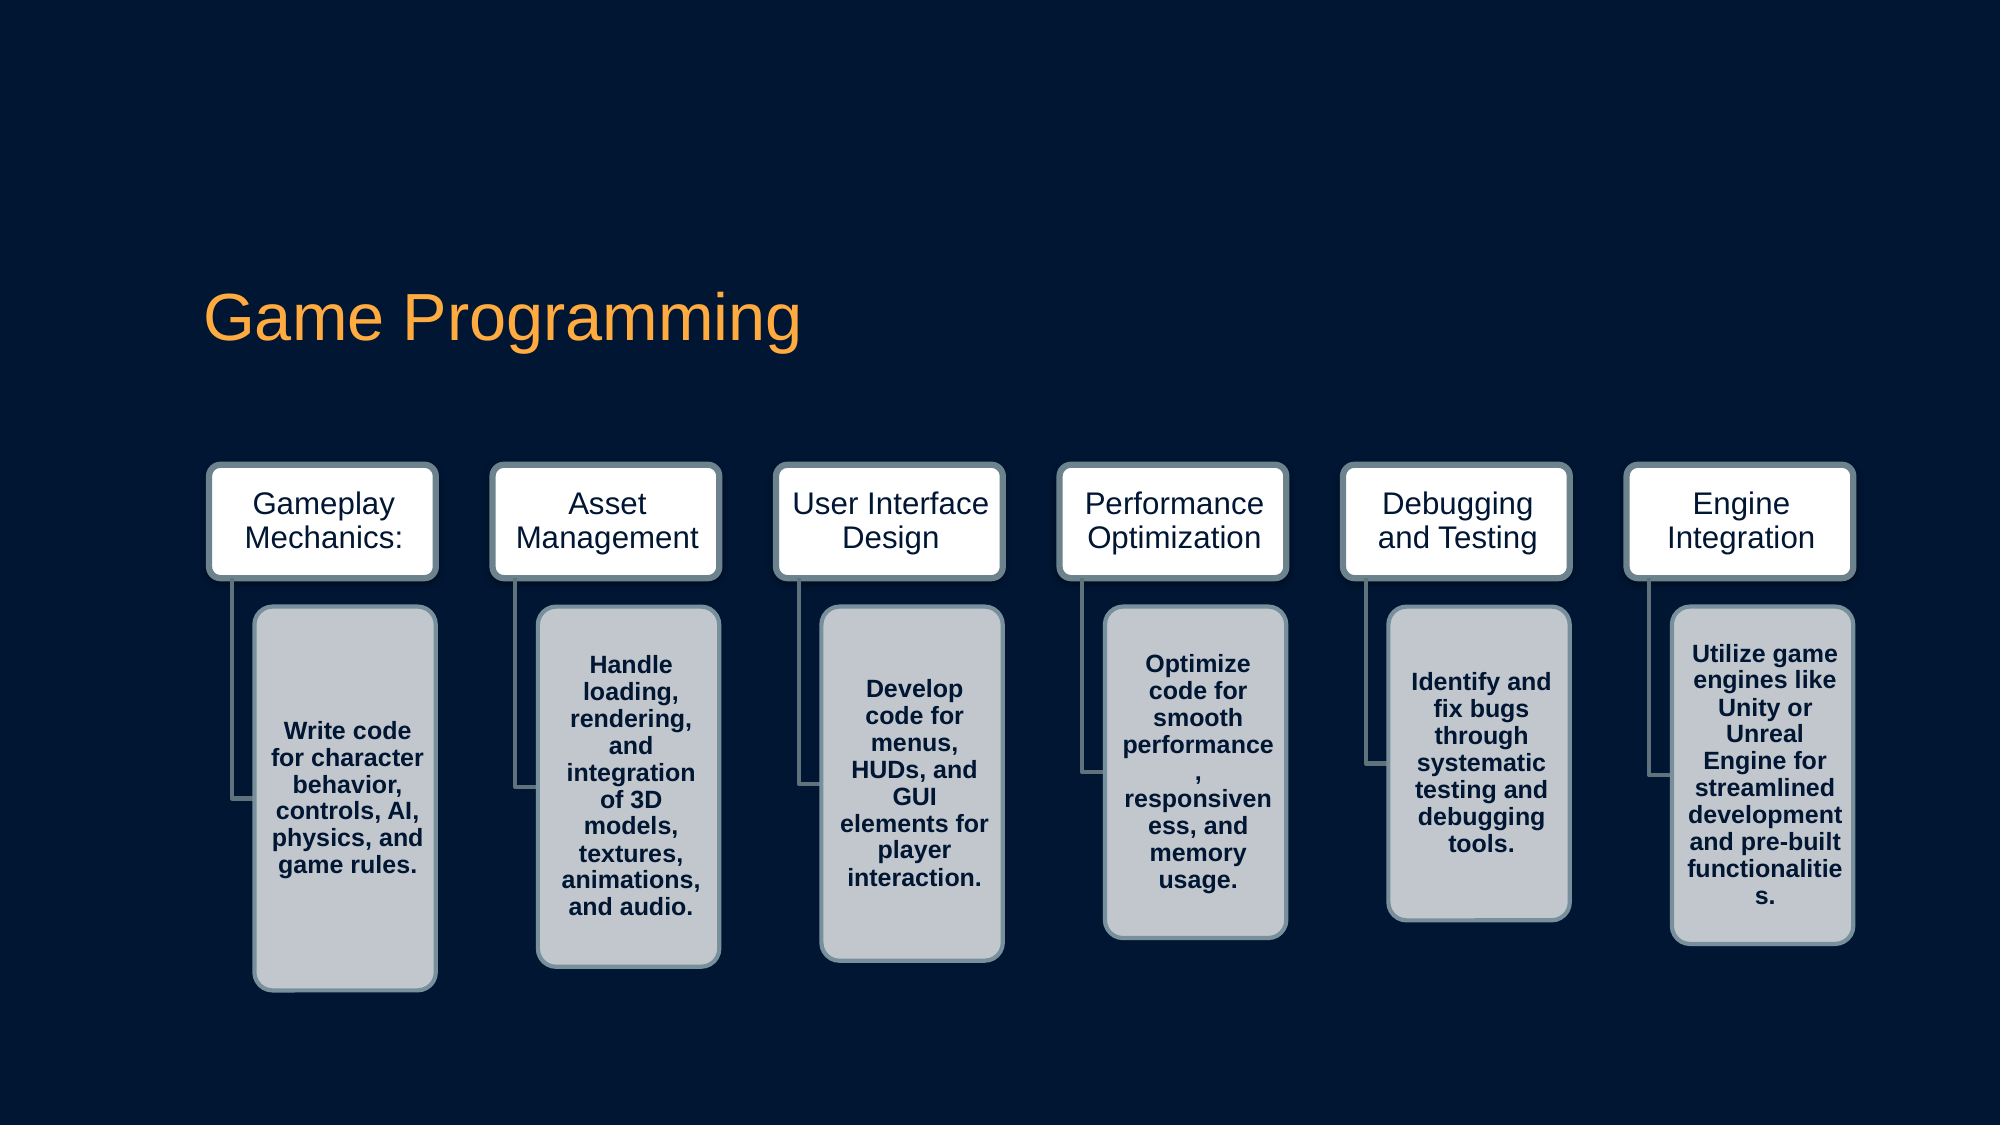

5/18/2023
Game Development In Computing
6
# Game Programming
Gameplay Mechanics:
Write code for character behavior, controls, AI, physics, and game rules.
Asset Management
Handle loading, rendering, and integration of 3D models, textures, animations, and audio.
User Interface Design
Develop code for menus, HUDs, and GUI elements for player interaction.
Performance Optimization
Optimize code for smooth performance, responsiveness, and memory usage.
Debugging and Testing
Identify and fix bugs through systematic testing and debugging tools.
Engine Integration
Utilize game engines like Unity or Unreal Engine for streamlined development and pre-built functionalities.